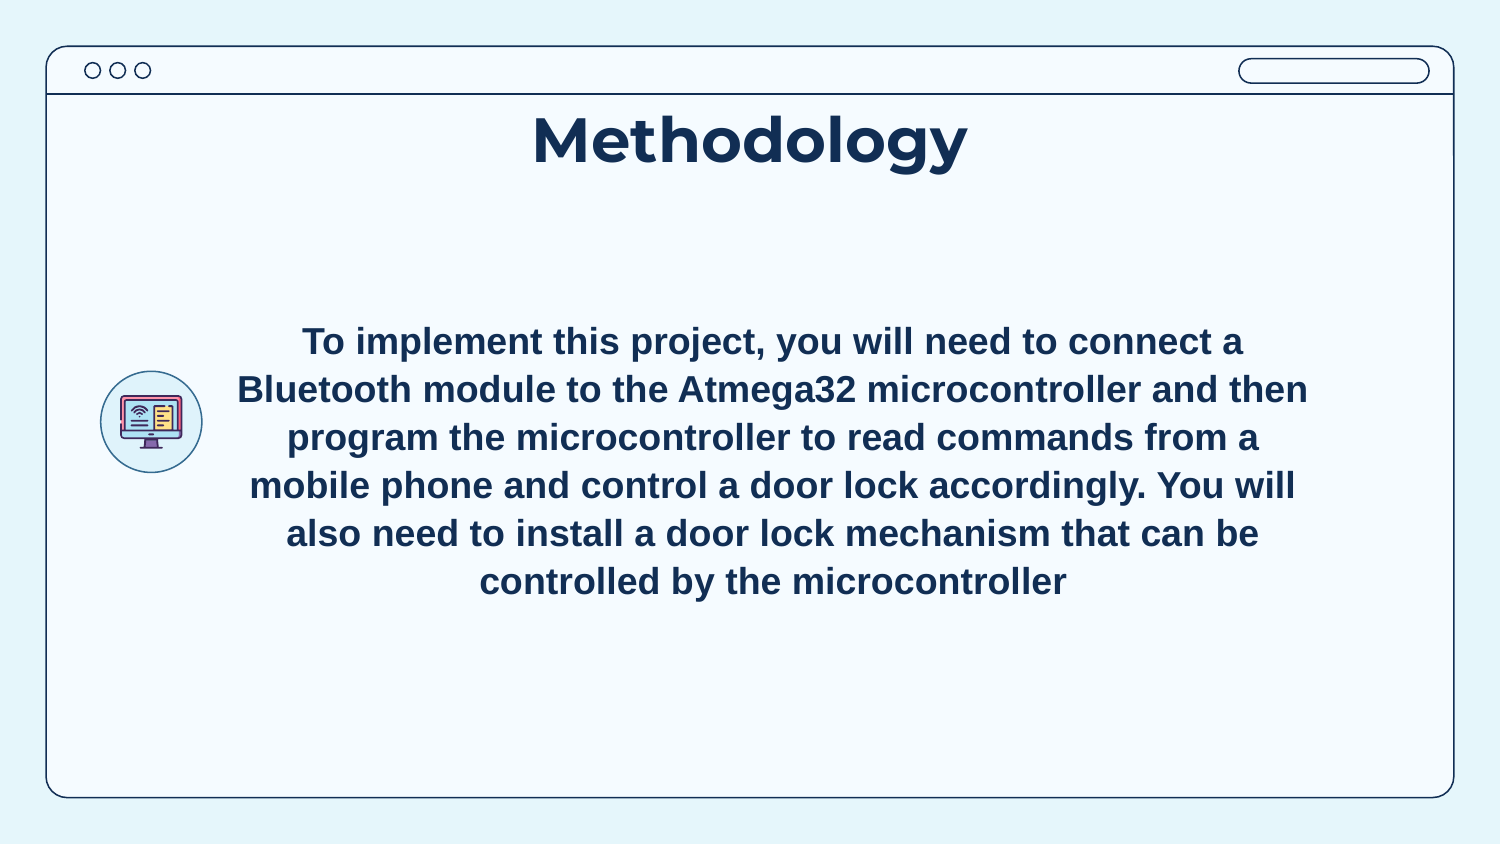

# Methodology
To implement this project, you will need to connect a Bluetooth module to the Atmega32 microcontroller and then program the microcontroller to read commands from a mobile phone and control a door lock accordingly. You will also need to install a door lock mechanism that can be controlled by the microcontroller